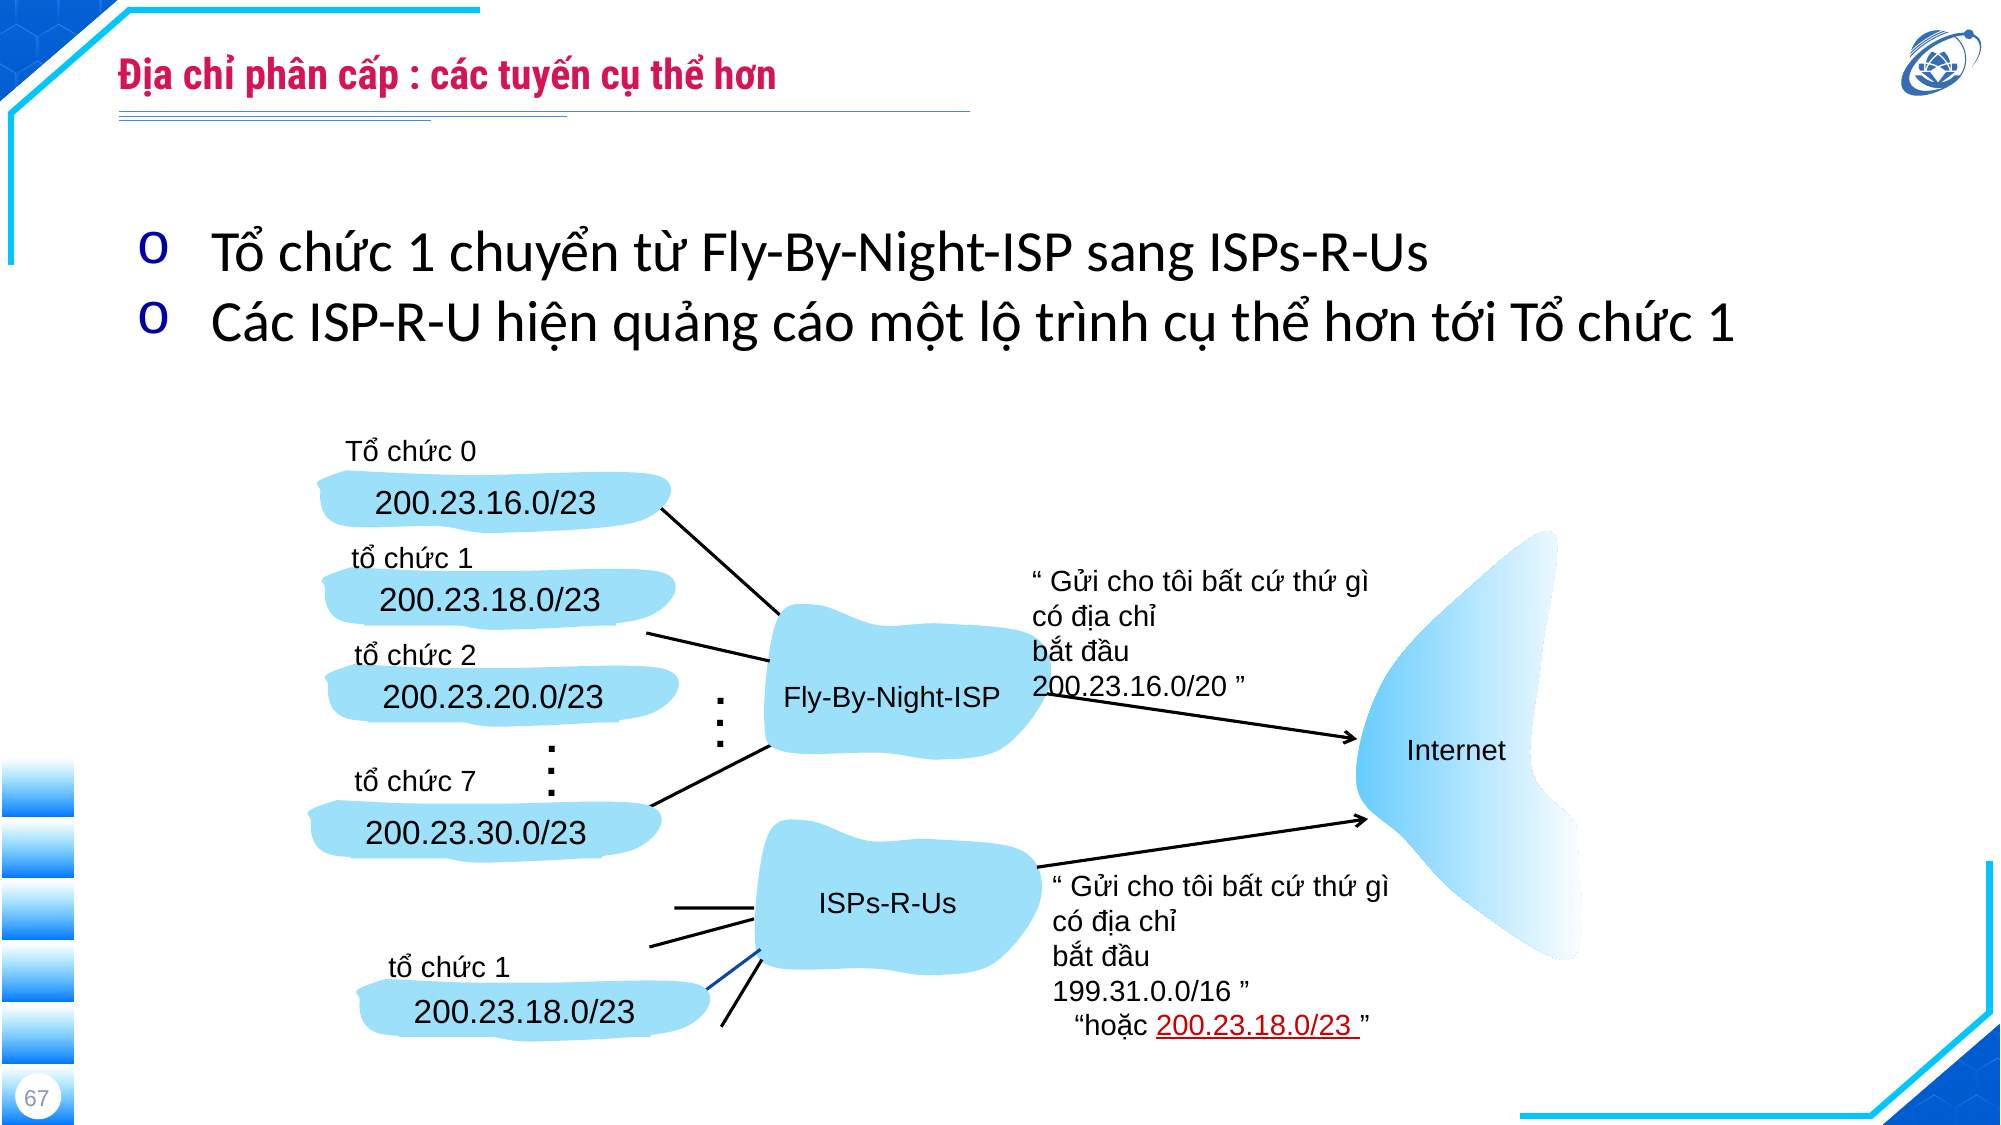

# Địa chỉ phân cấp : các tuyến cụ thể hơn
Tổ chức 1 chuyển từ Fly-By-Night-ISP sang ISPs-R-Us
Các ISP-R-U hiện quảng cáo một lộ trình cụ thể hơn tới Tổ chức 1
Tổ chức 0

200.23.16.0/23

tổ chức 1

200.23.18.0/23

“ Gửi cho tôi bất cứ thứ gì
có địa chỉ
bắt đầu
200.23.16.0/20 ”

tổ chức 2
.
.
.

200.23.20.0/23
Fly-By-Night-ISP

.
.
.
Internet

tổ chức 7

200.23.30.0/23

“ Gửi cho tôi bất cứ thứ gì
có địa chỉ
bắt đầu
199.31.0.0/16 ”
ISPs-R-Us

tổ chức 1

200.23.18.0/23

“hoặc 200.23.18.0/23 ”
67